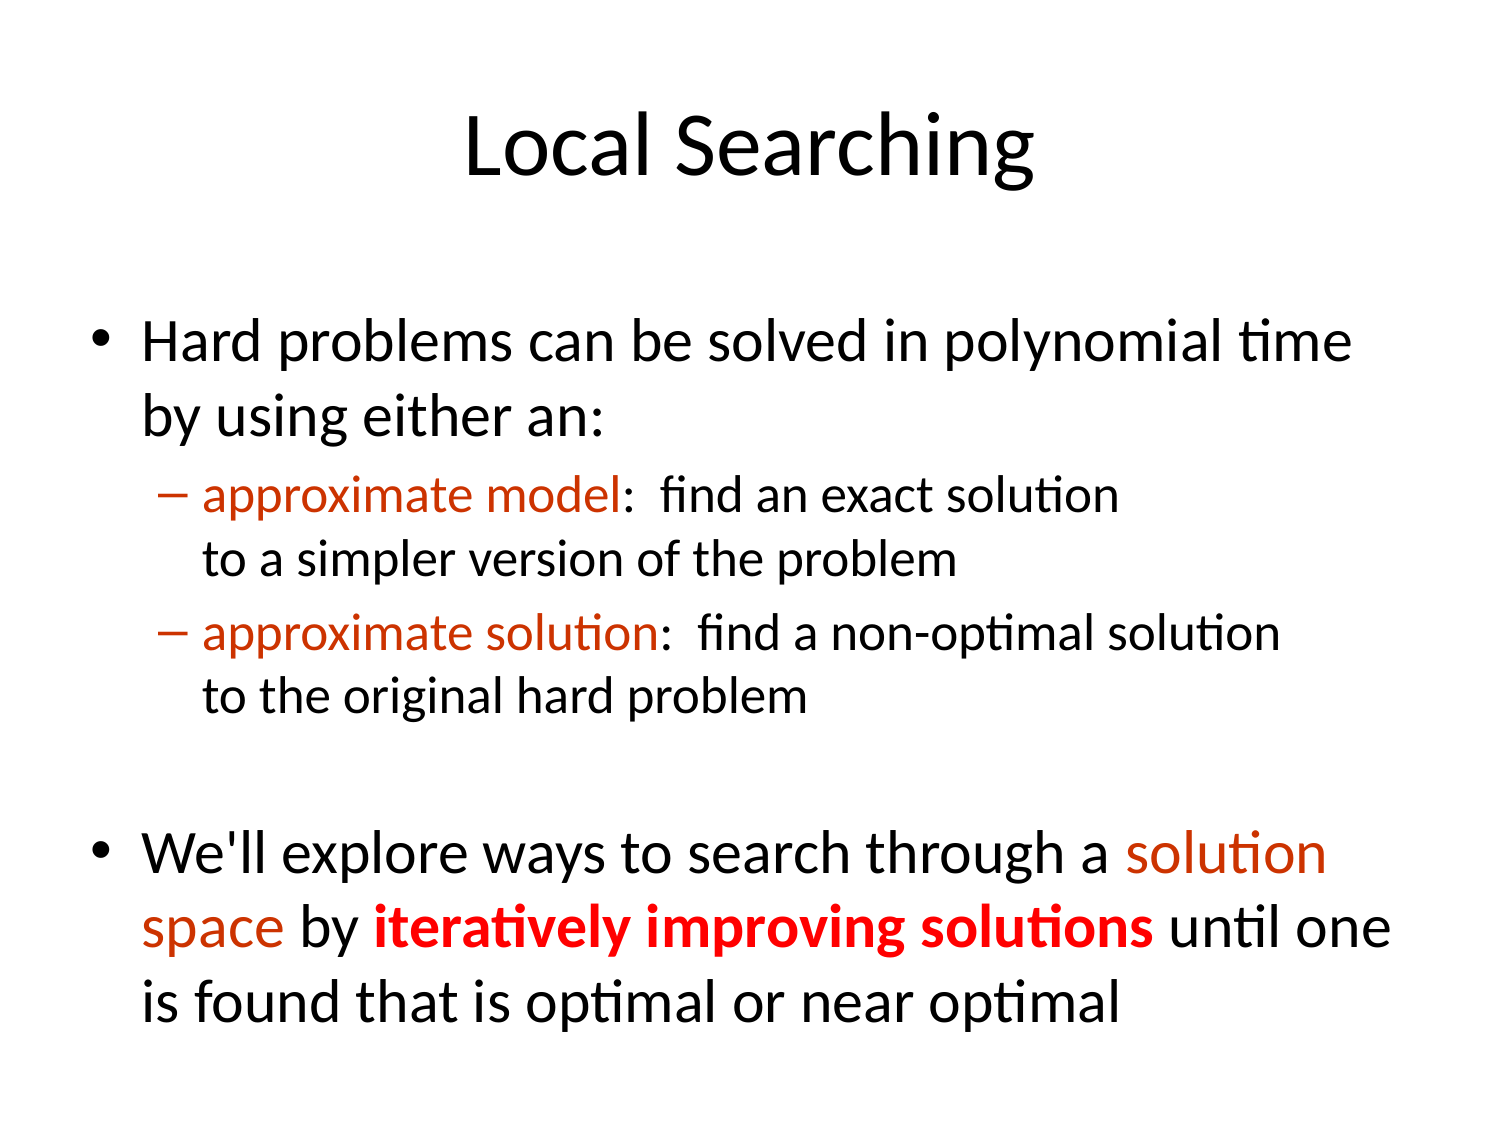

# Local Searching

Hard problems can be solved in polynomial time by using either an:
approximate model:  find an exact solution
to a simpler version of the problem
approximate solution:  find a non-optimal solution
to the original hard problem

We'll explore ways to search through a solution space by iteratively improving solutions until one is found that is optimal or near optimal